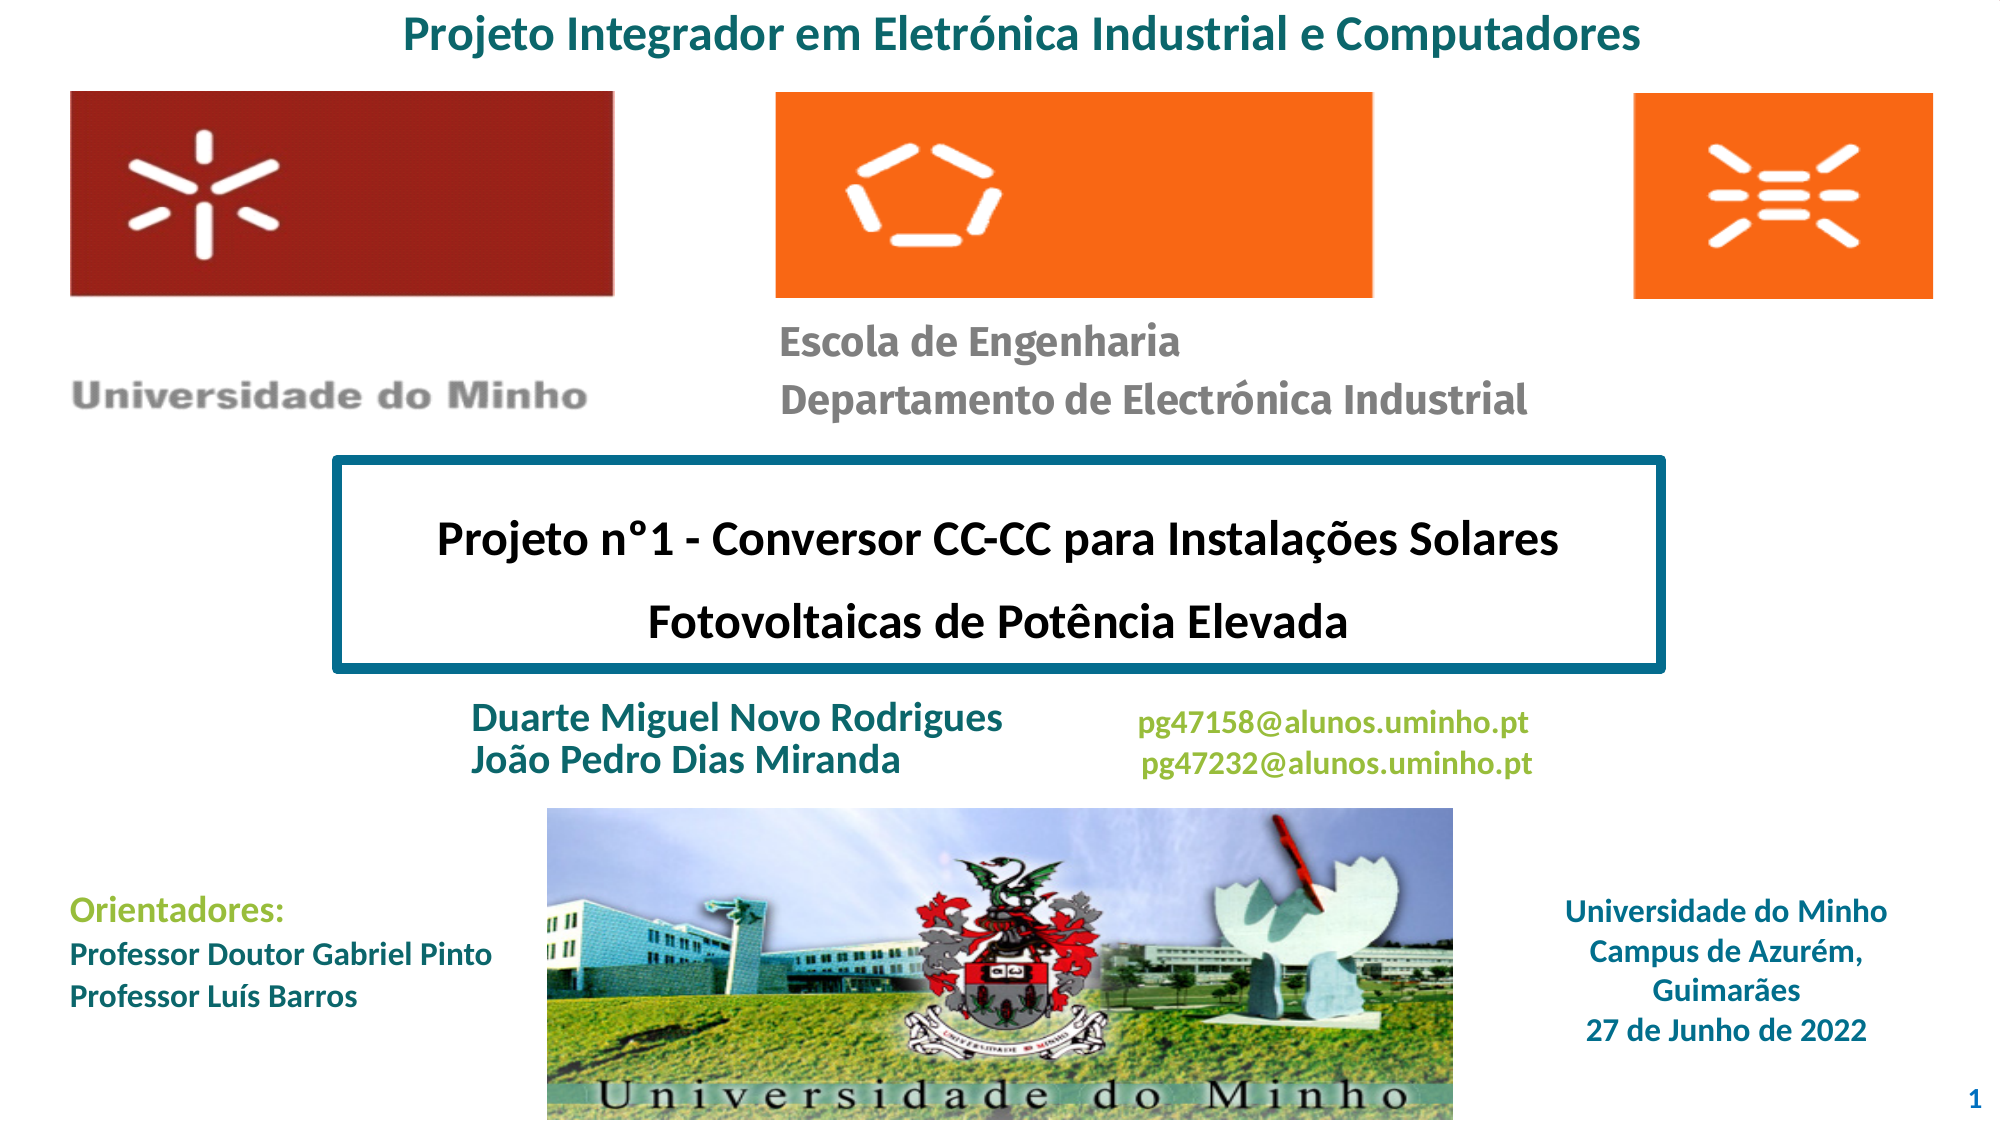

Projeto Integrador em Eletrónica Industrial e Computadores

Projeto nº1 - Conversor CC-CC para Instalações Solares Fotovoltaicas de Potência Elevada
Duarte Miguel Novo Rodrigues
João Pedro Dias Miranda
pg47158@alunos.uminho.pt
 pg47232@alunos.uminho.pt

Orientadores:
Professor Doutor Gabriel Pinto
Professor Luís Barros
Universidade do Minho
Campus de Azurém, Guimarães
27 de Junho de 2022